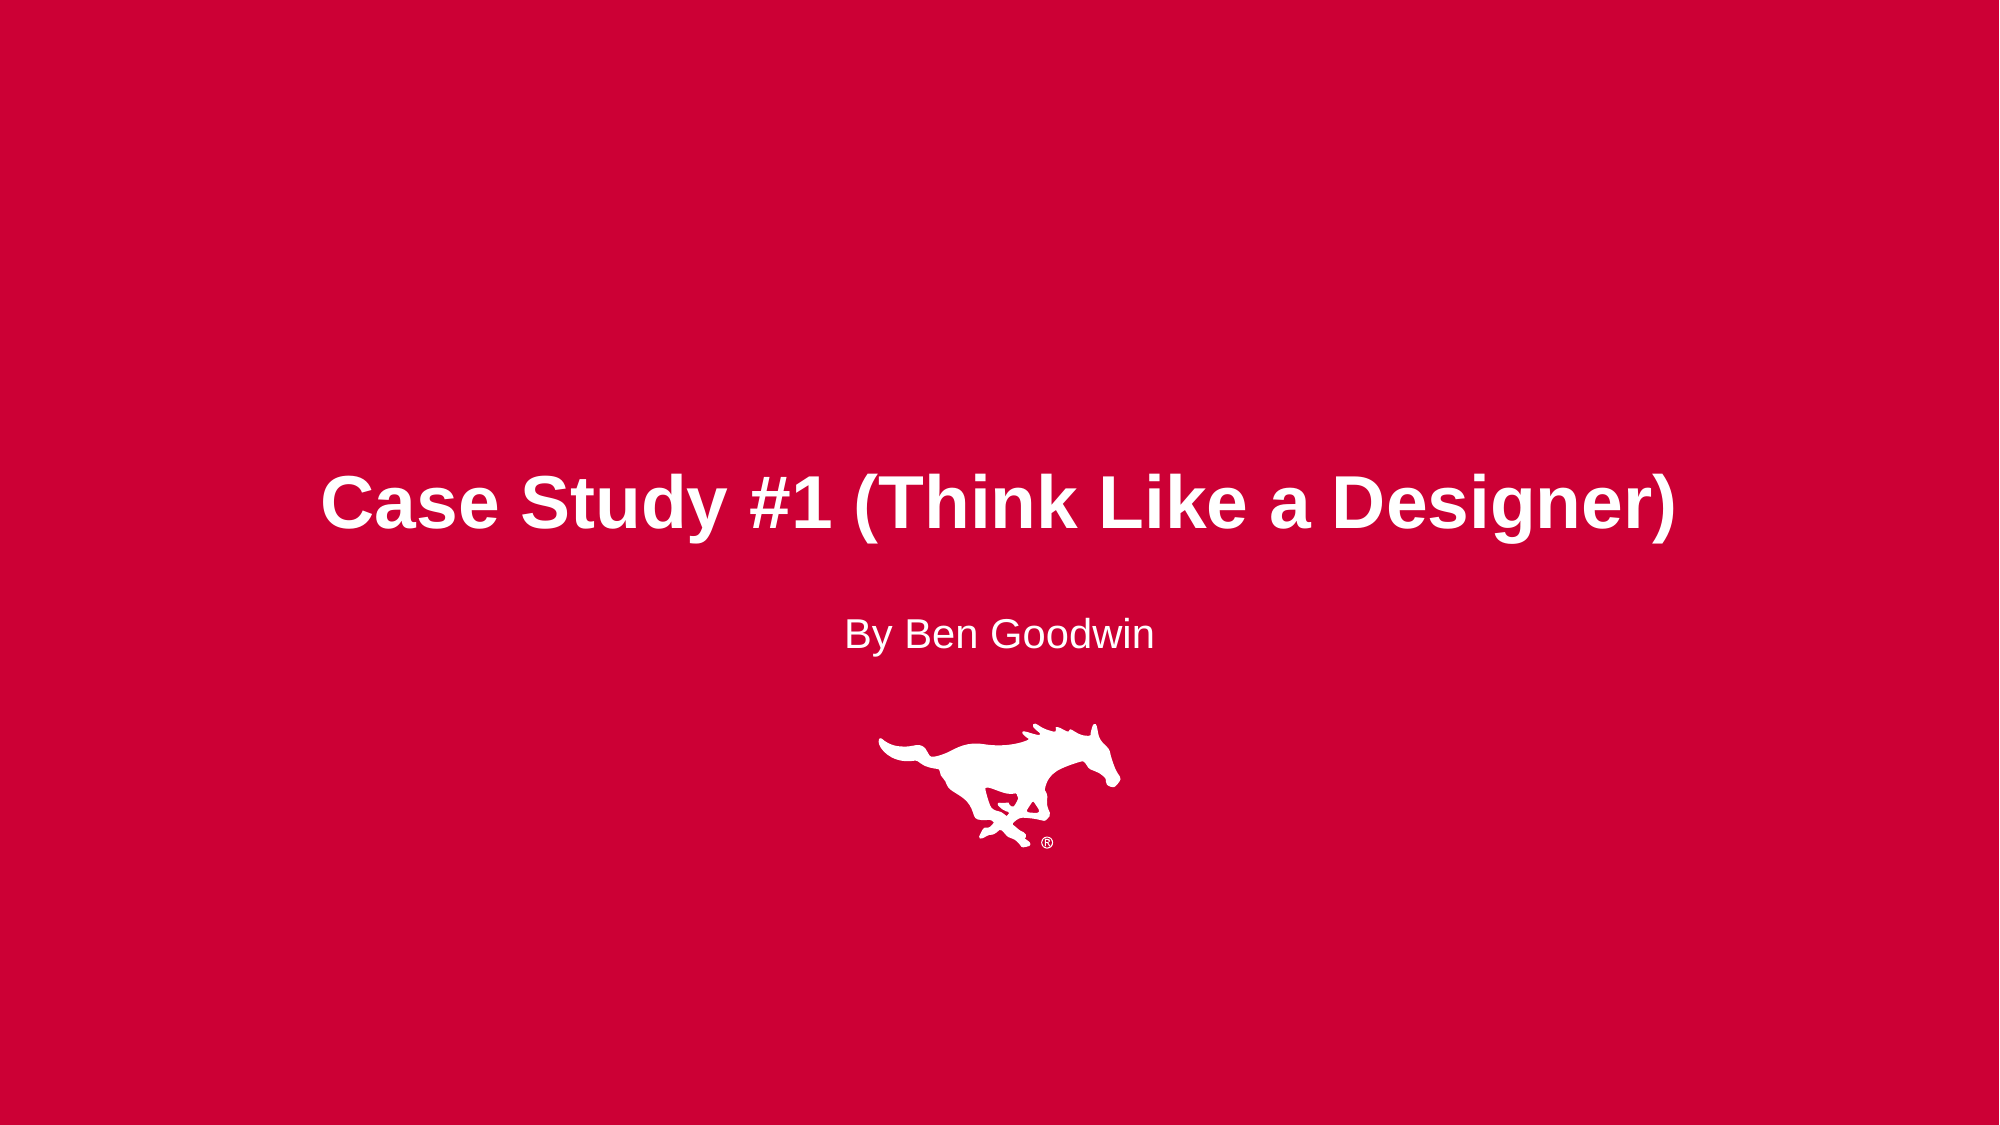

# Case Study #1 (Think Like a Designer)
By Ben Goodwin